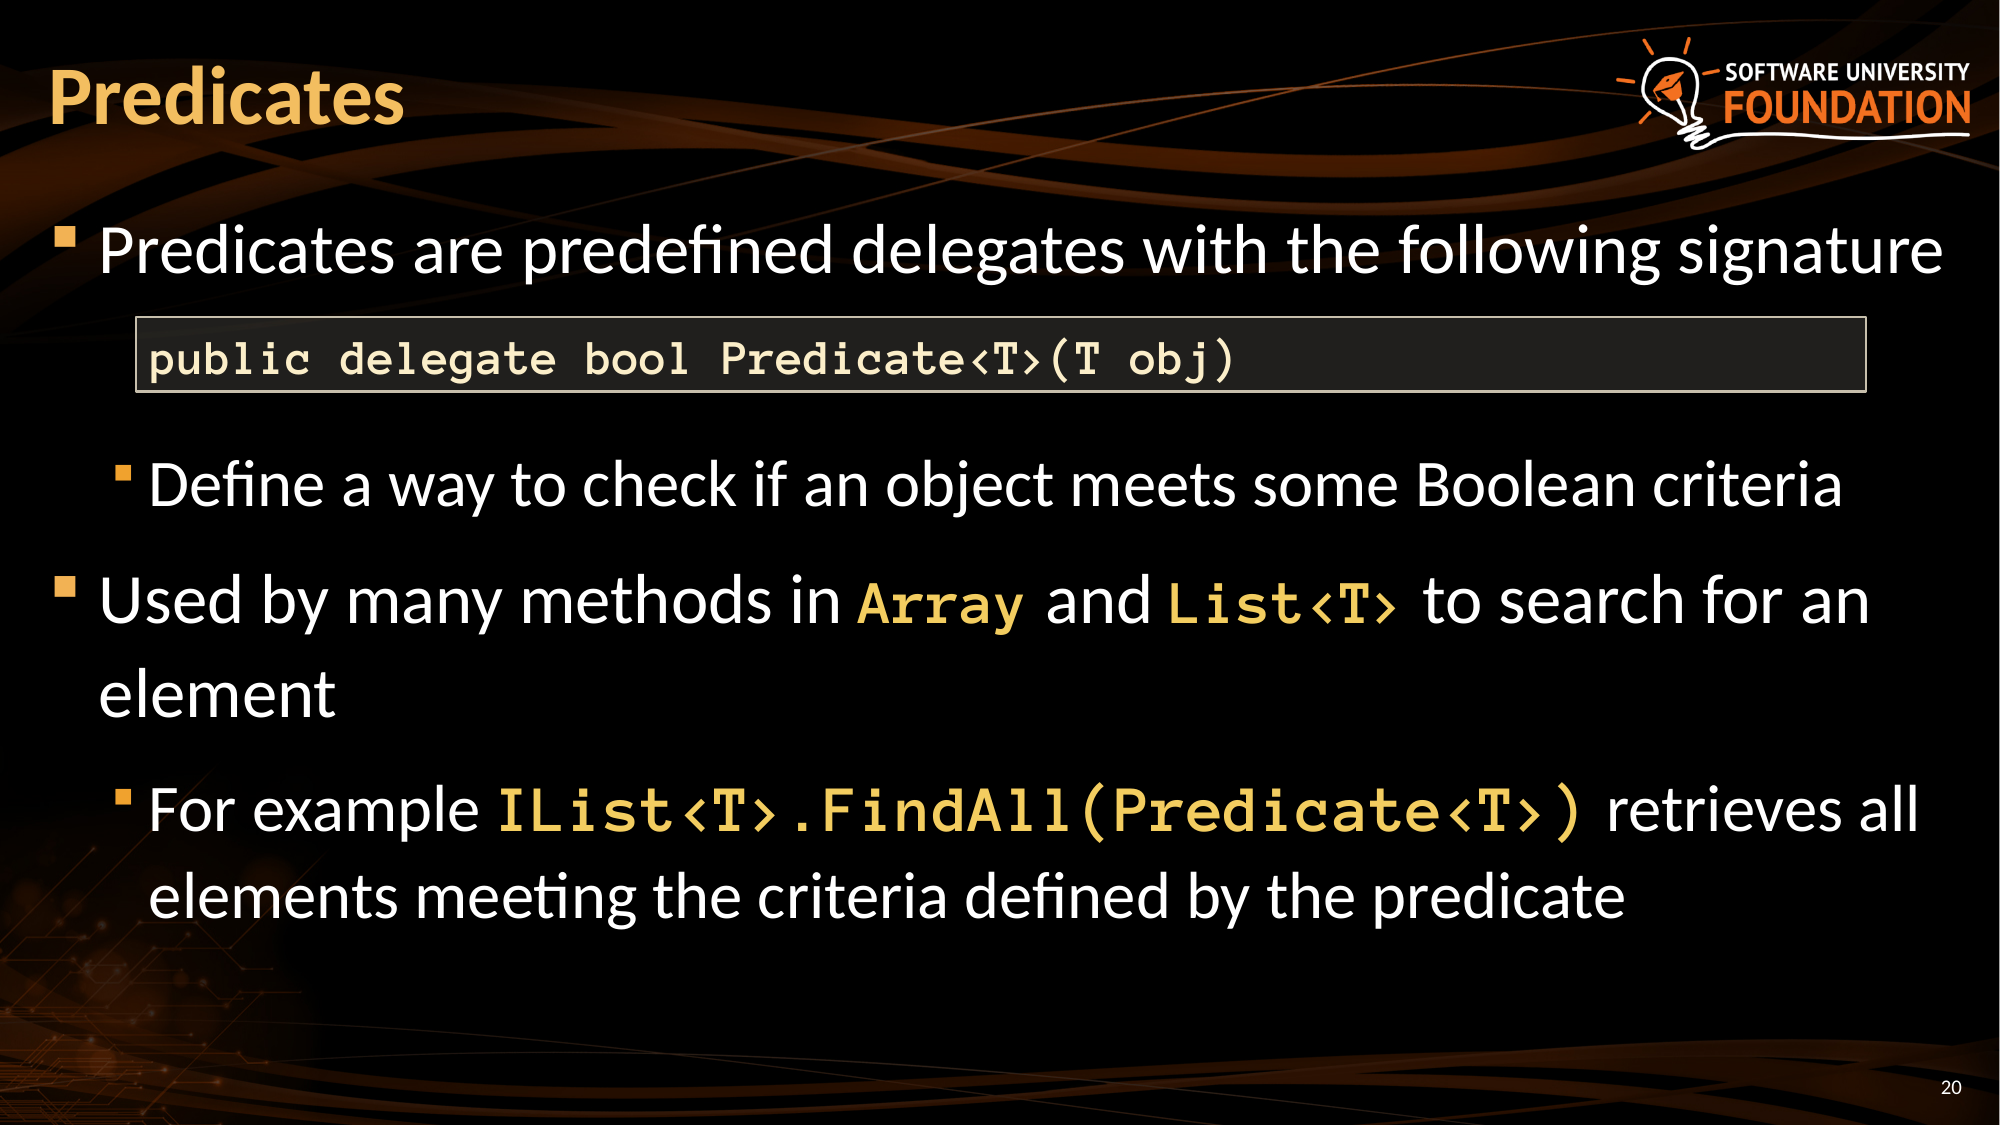

# Predicates
Predicates are predefined delegates with the following signature

Define a way to check if an object meets some Boolean criteria
Used by many methods in Array and List<T> to search for an element
For example IList<T>.FindAll(Predicate<T>) retrieves all elements meeting the criteria defined by the predicate
public delegate bool Predicate<T>(T obj)
20